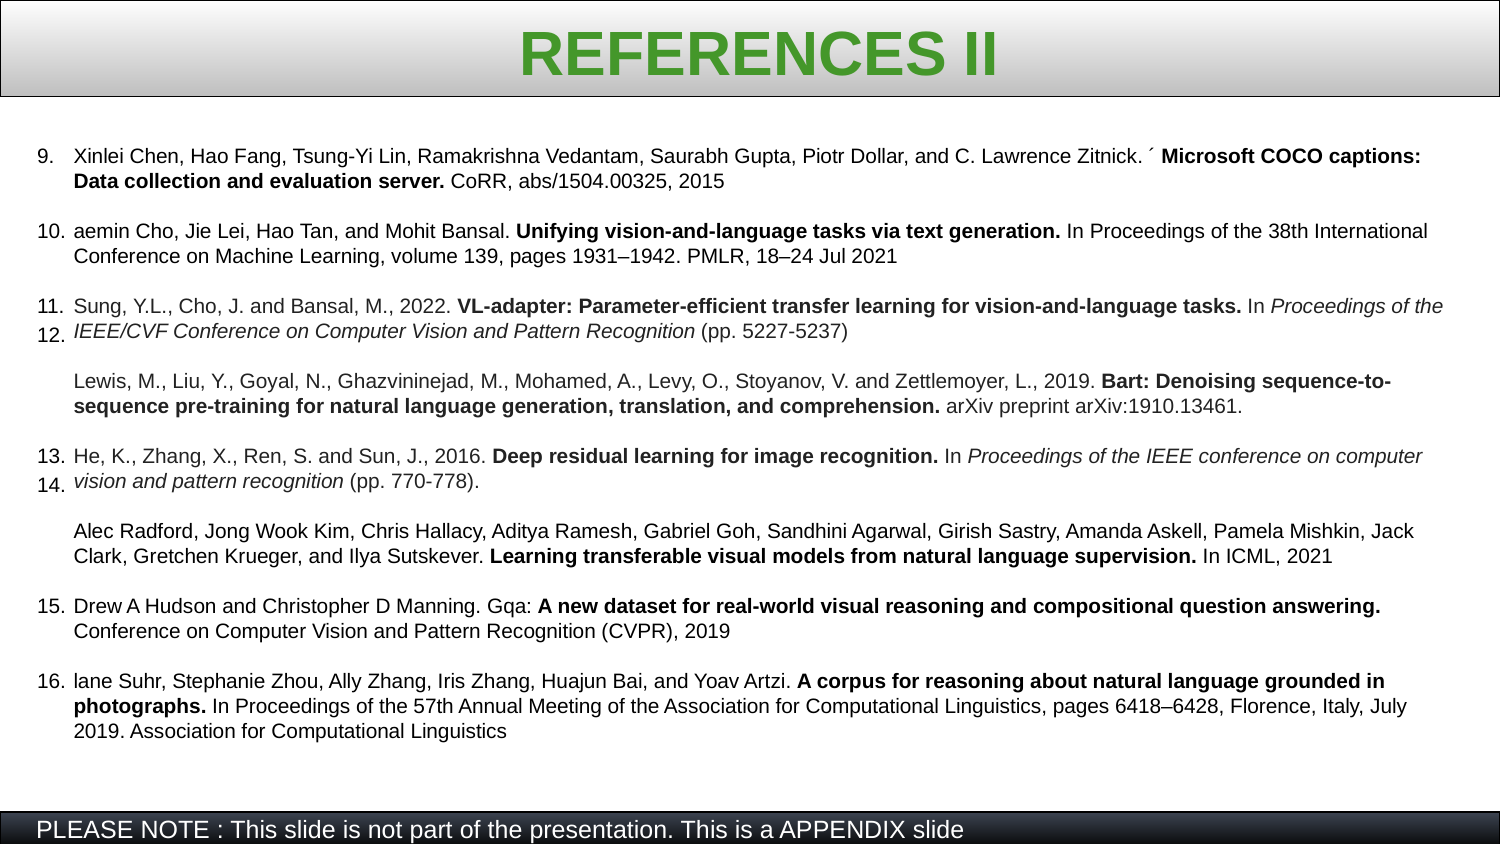

REFERENCES II
Xinlei Chen, Hao Fang, Tsung-Yi Lin, Ramakrishna Vedantam, Saurabh Gupta, Piotr Dollar, and C. Lawrence Zitnick. ´ Microsoft COCO captions: Data collection and evaluation server. CoRR, abs/1504.00325, 2015

aemin Cho, Jie Lei, Hao Tan, and Mohit Bansal. Unifying vision-and-language tasks via text generation. In Proceedings of the 38th International Conference on Machine Learning, volume 139, pages 1931–1942. PMLR, 18–24 Jul 2021

Sung, Y.L., Cho, J. and Bansal, M., 2022. VL-adapter: Parameter-efficient transfer learning for vision-and-language tasks. In Proceedings of the IEEE/CVF Conference on Computer Vision and Pattern Recognition (pp. 5227-5237)
Lewis, M., Liu, Y., Goyal, N., Ghazvininejad, M., Mohamed, A., Levy, O., Stoyanov, V. and Zettlemoyer, L., 2019. Bart: Denoising sequence-to-sequence pre-training for natural language generation, translation, and comprehension. arXiv preprint arXiv:1910.13461.

He, K., Zhang, X., Ren, S. and Sun, J., 2016. Deep residual learning for image recognition. In Proceedings of the IEEE conference on computer vision and pattern recognition (pp. 770-778).
Alec Radford, Jong Wook Kim, Chris Hallacy, Aditya Ramesh, Gabriel Goh, Sandhini Agarwal, Girish Sastry, Amanda Askell, Pamela Mishkin, Jack Clark, Gretchen Krueger, and Ilya Sutskever. Learning transferable visual models from natural language supervision. In ICML, 2021

Drew A Hudson and Christopher D Manning. Gqa: A new dataset for real-world visual reasoning and compositional question answering. Conference on Computer Vision and Pattern Recognition (CVPR), 2019

lane Suhr, Stephanie Zhou, Ally Zhang, Iris Zhang, Huajun Bai, and Yoav Artzi. A corpus for reasoning about natural language grounded in photographs. In Proceedings of the 57th Annual Meeting of the Association for Computational Linguistics, pages 6418–6428, Florence, Italy, July 2019. Association for Computational Linguistics
   PLEASE NOTE : This slide is not part of the presentation. This is a APPENDIX slide